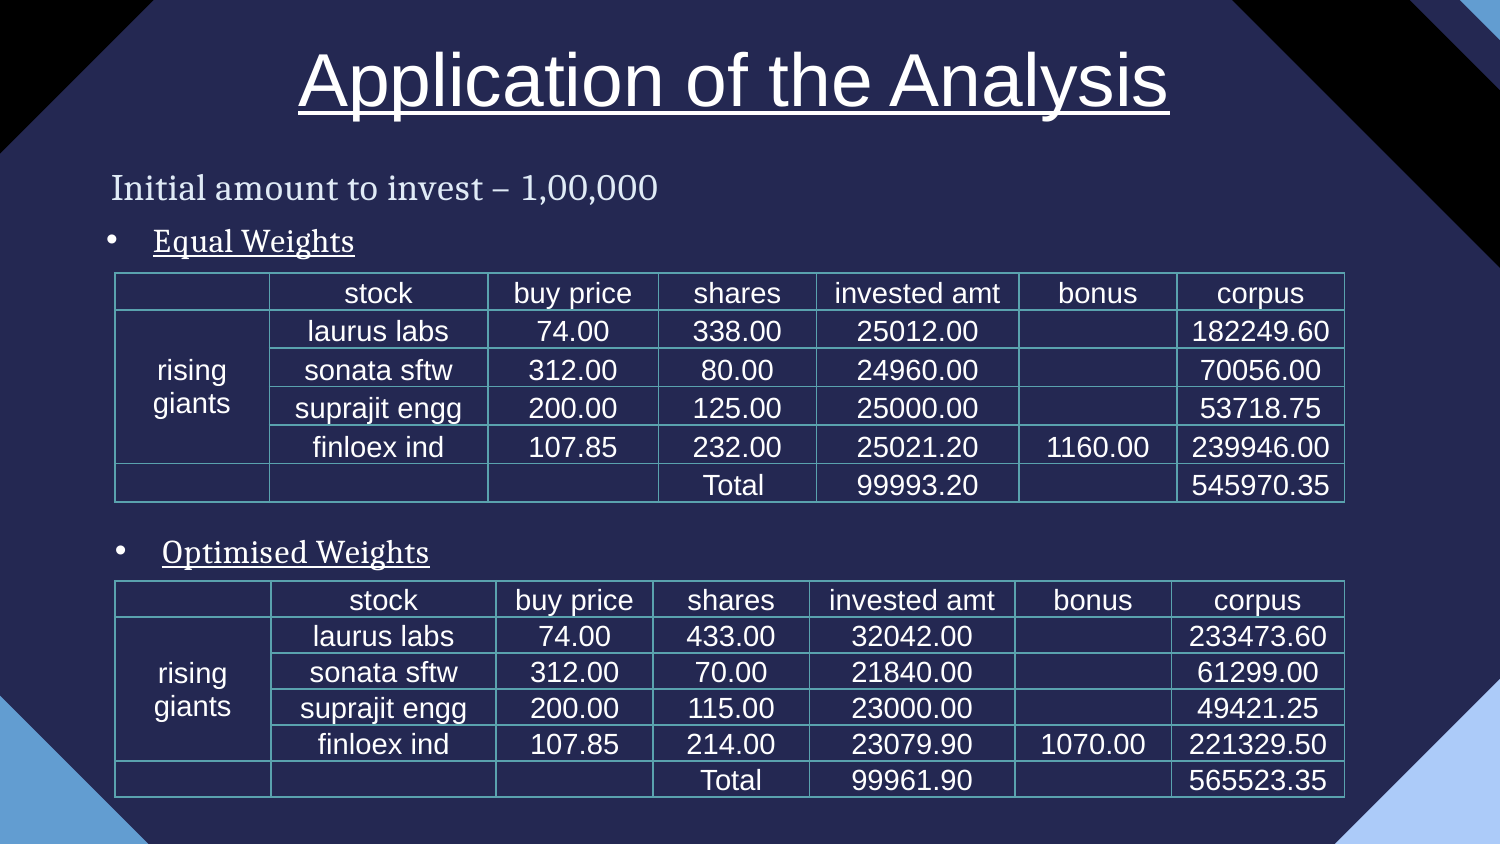

Application of the Analysis
	Initial amount to invest – 1,00,000
Equal Weights
|  | stock | buy price | shares | invested amt | bonus | corpus |
| --- | --- | --- | --- | --- | --- | --- |
| rising giants | laurus labs | 74.00 | 338.00 | 25012.00 |  | 182249.60 |
|  | sonata sftw | 312.00 | 80.00 | 24960.00 |  | 70056.00 |
|  | suprajit engg | 200.00 | 125.00 | 25000.00 |  | 53718.75 |
|  | finloex ind | 107.85 | 232.00 | 25021.20 | 1160.00 | 239946.00 |
|  |  |  | Total | 99993.20 |  | 545970.35 |
Optimised Weights
|  | stock | buy price | shares | invested amt | bonus | corpus |
| --- | --- | --- | --- | --- | --- | --- |
| rising giants | laurus labs | 74.00 | 433.00 | 32042.00 |  | 233473.60 |
|  | sonata sftw | 312.00 | 70.00 | 21840.00 |  | 61299.00 |
|  | suprajit engg | 200.00 | 115.00 | 23000.00 |  | 49421.25 |
|  | finloex ind | 107.85 | 214.00 | 23079.90 | 1070.00 | 221329.50 |
|  |  |  | Total | 99961.90 |  | 565523.35 |